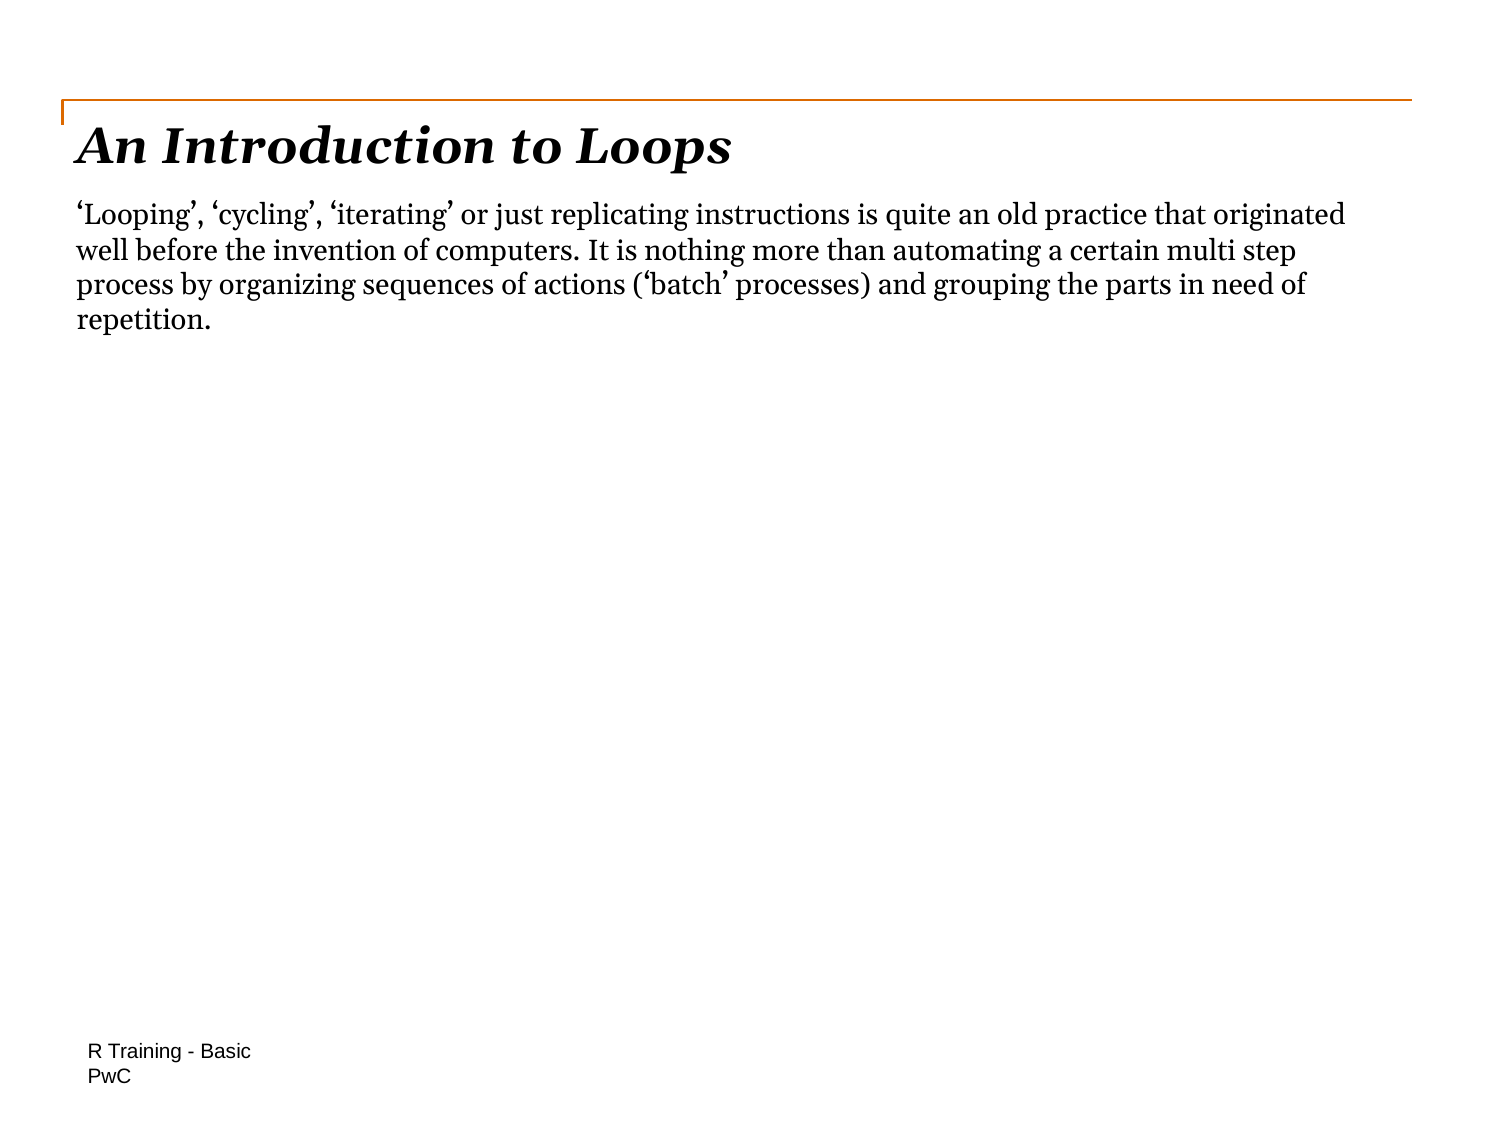

# An Introduction to Loops
‘Looping’, ‘cycling’, ‘iterating’ or just replicating instructions is quite an old practice that originated well before the invention of computers. It is nothing more than automating a certain multi step process by organizing sequences of actions (‘batch’ processes) and grouping the parts in need of repetition.
R Training - Basic